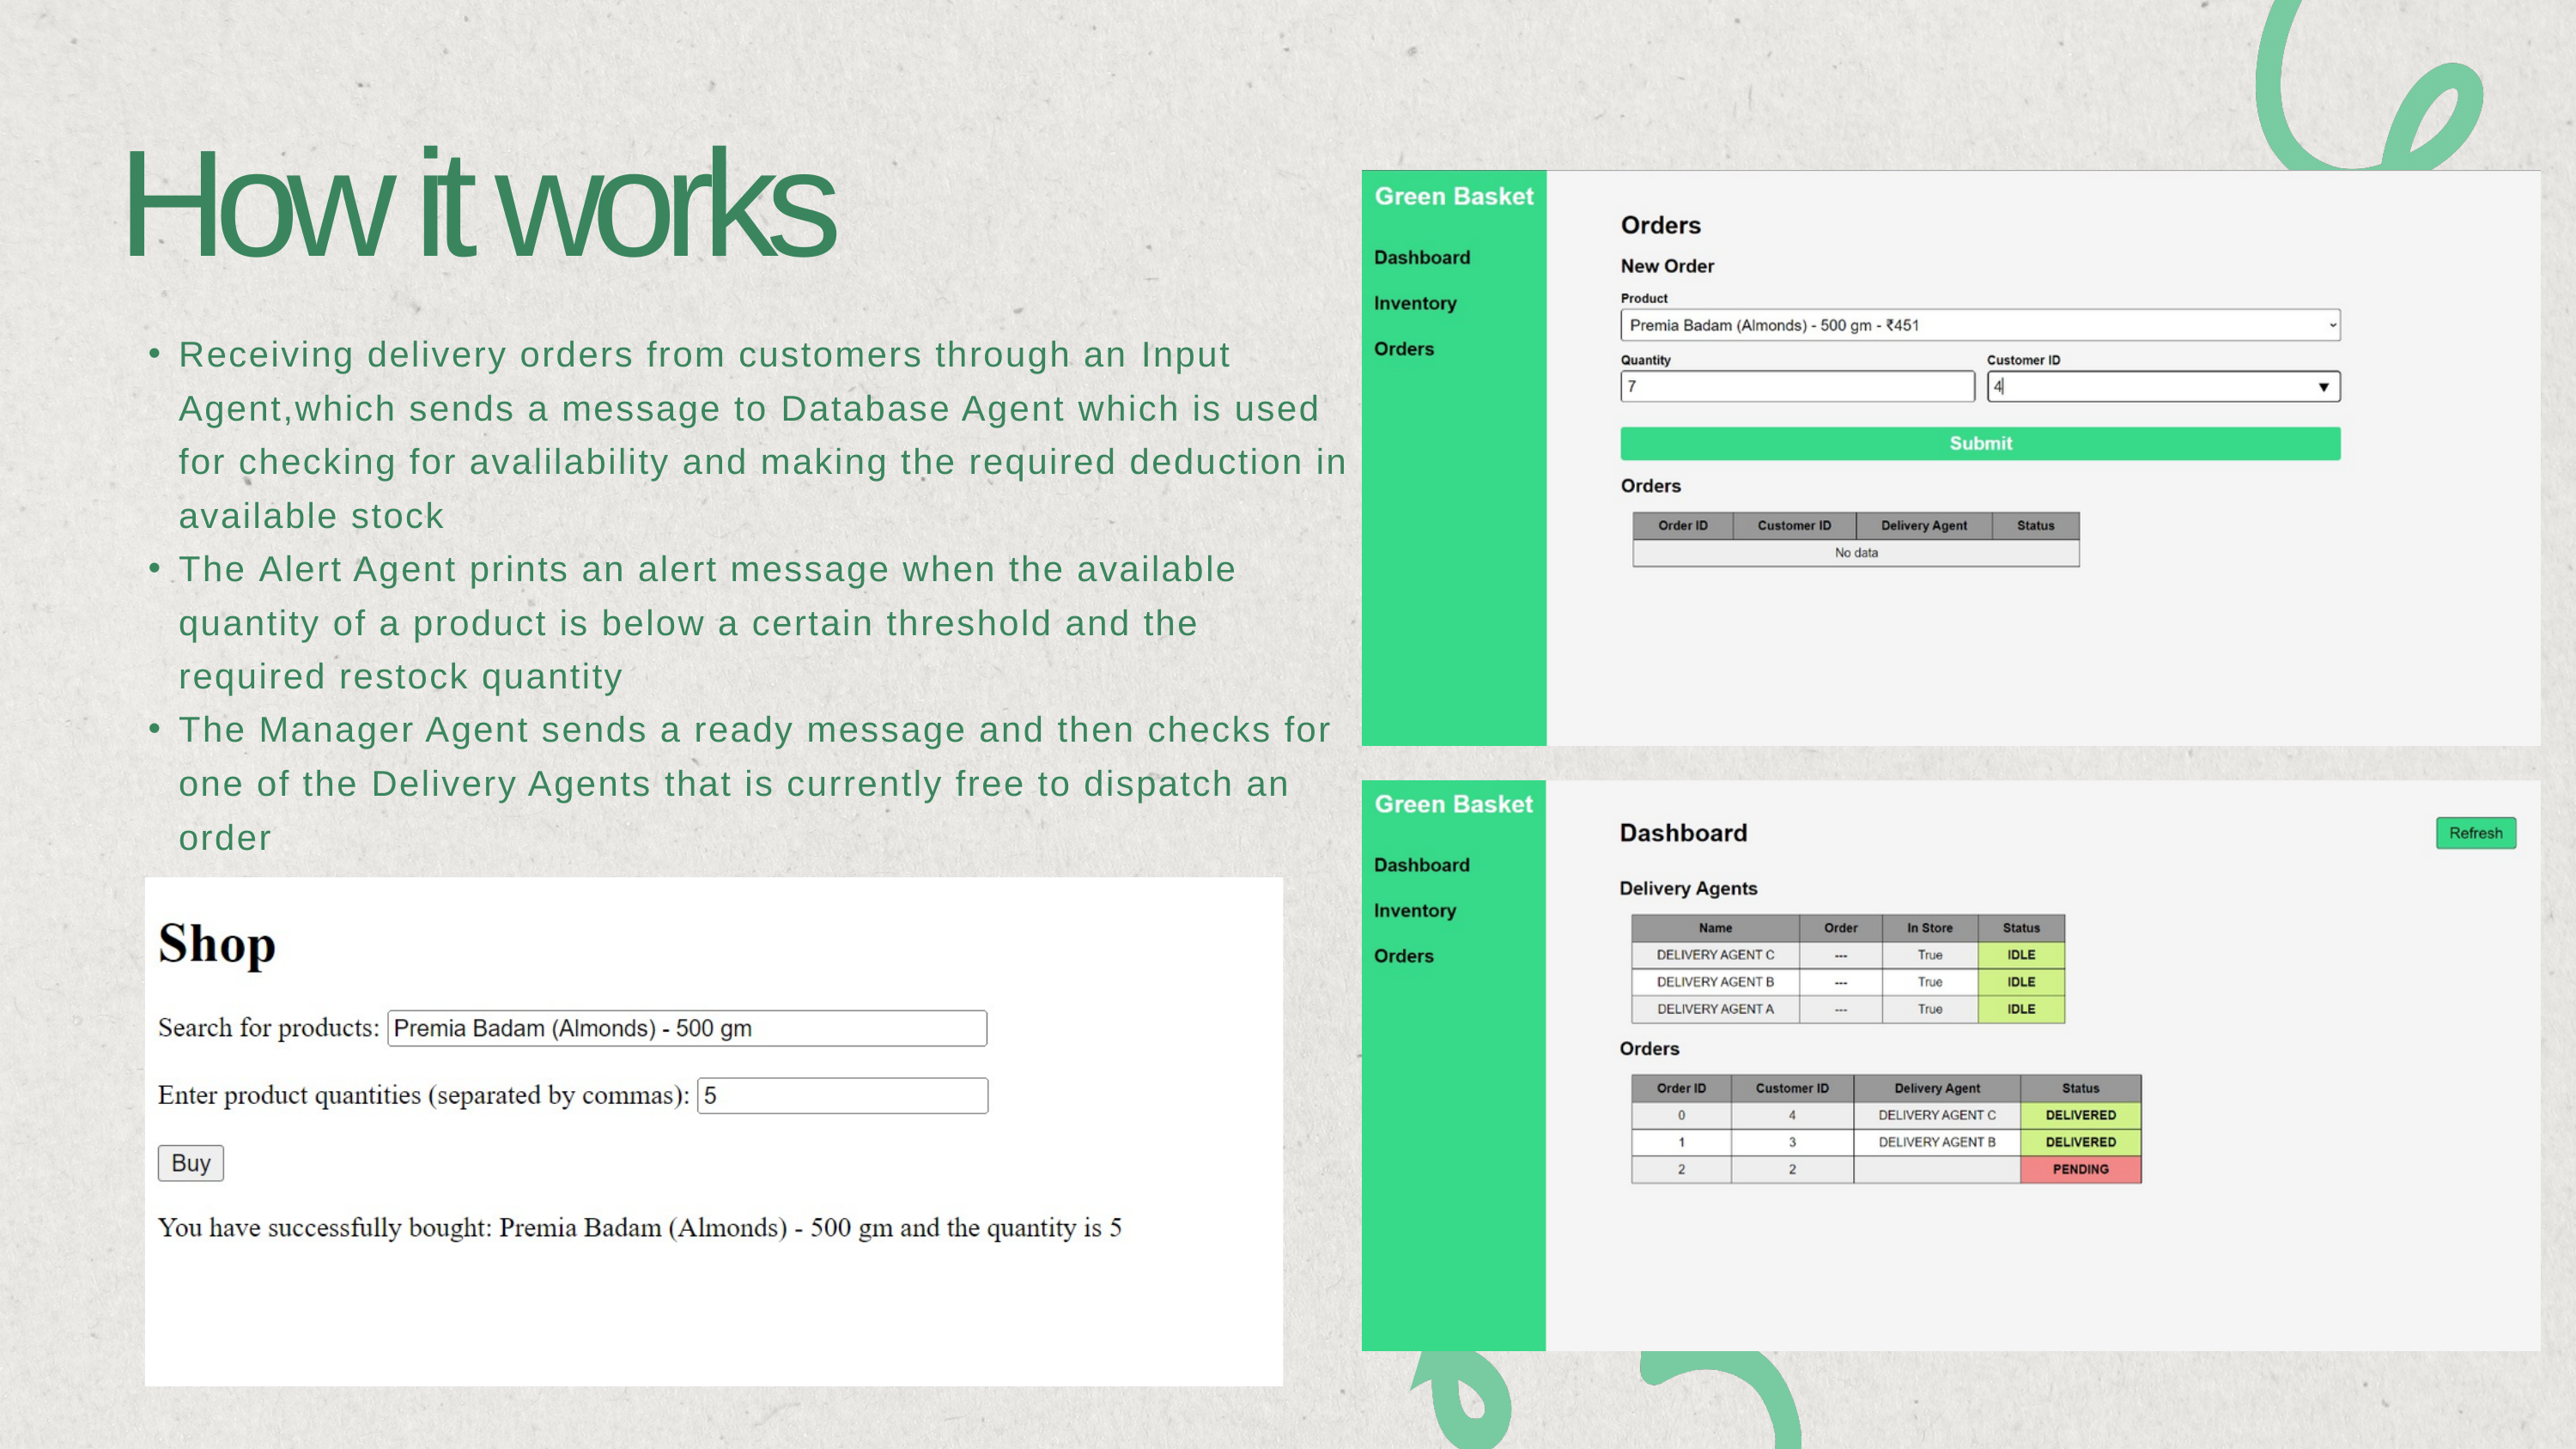

How it works

Receiving delivery orders from customers through an Input Agent,which sends a message to Database Agent which is used for checking for avalilability and making the required deduction in available stock
The Alert Agent prints an alert message when the available quantity of a product is below a certain threshold and the required restock quantity
The Manager Agent sends a ready message and then checks for one of the Delivery Agents that is currently free to dispatch an order